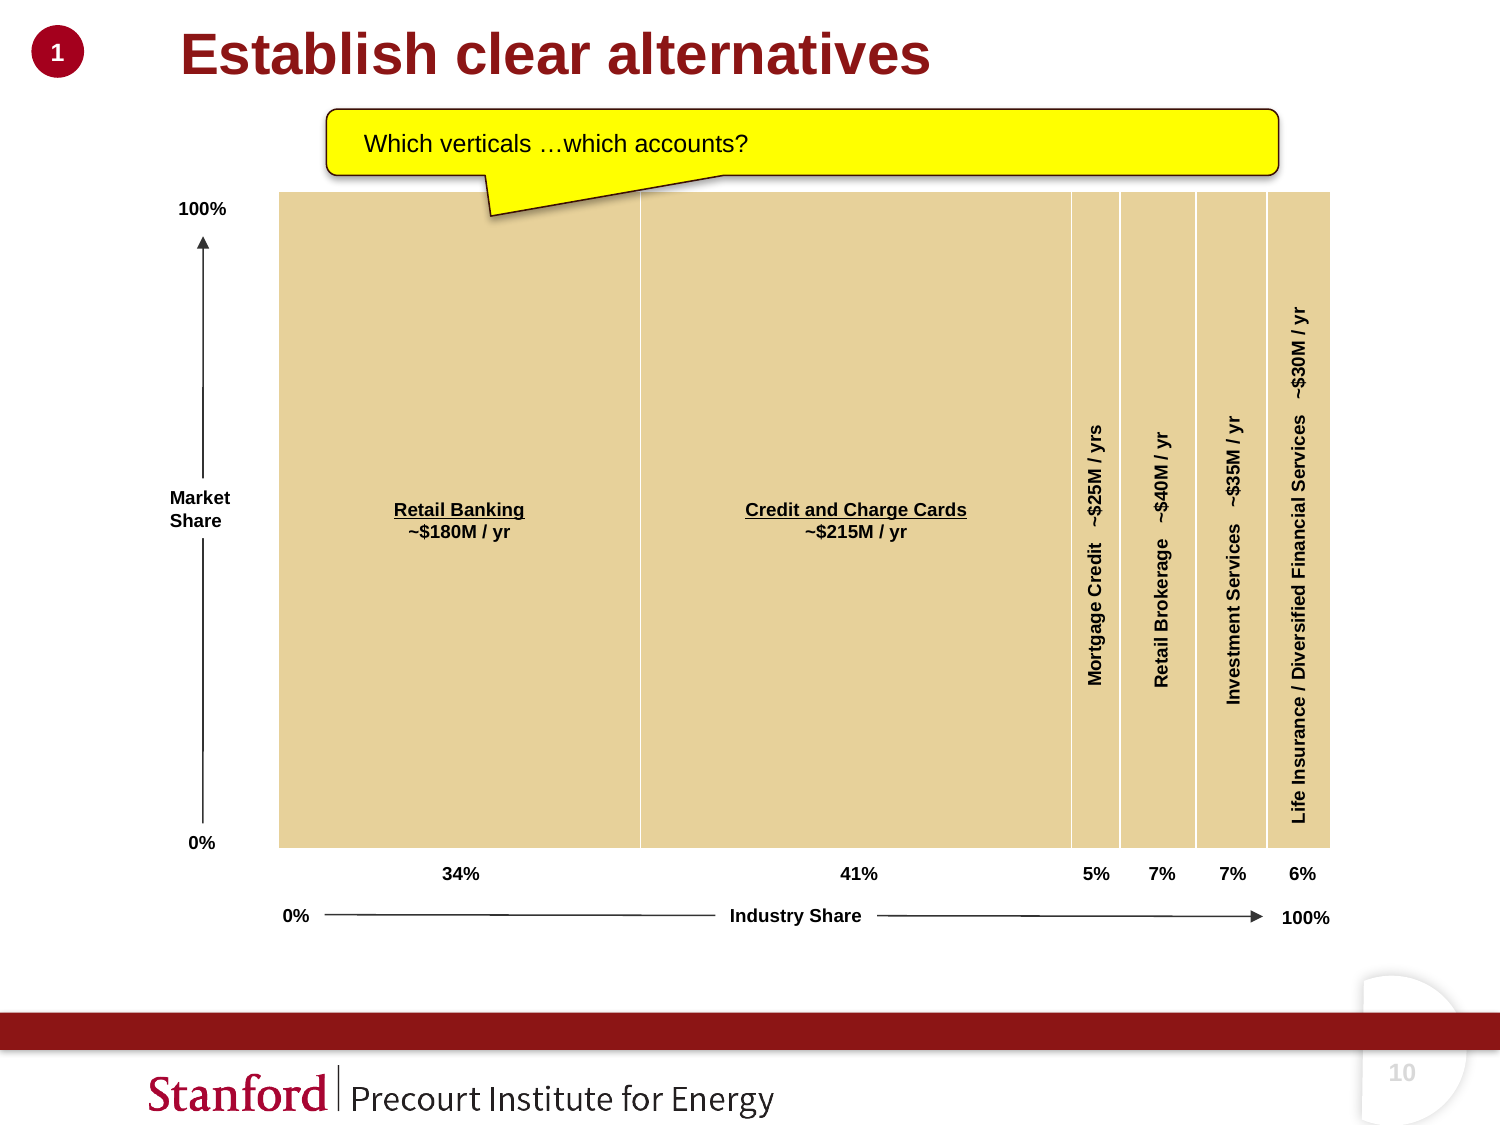

# Establish clear alternatives
1
Which verticals …which accounts?
100%
Retail Banking
~$180M / yr
Credit and Charge Cards
~$215M / yr

Market
Share
Mortgage Credit   ~$25M / yrs
Retail Brokerage   ~$40M / yr
Investment Services   ~$35M / yr
Life Insurance / Diversified Financial Services   ~$30M / yr
0%
34%
41%
5%
7%
7%
6%
0%
Industry Share
100%

10